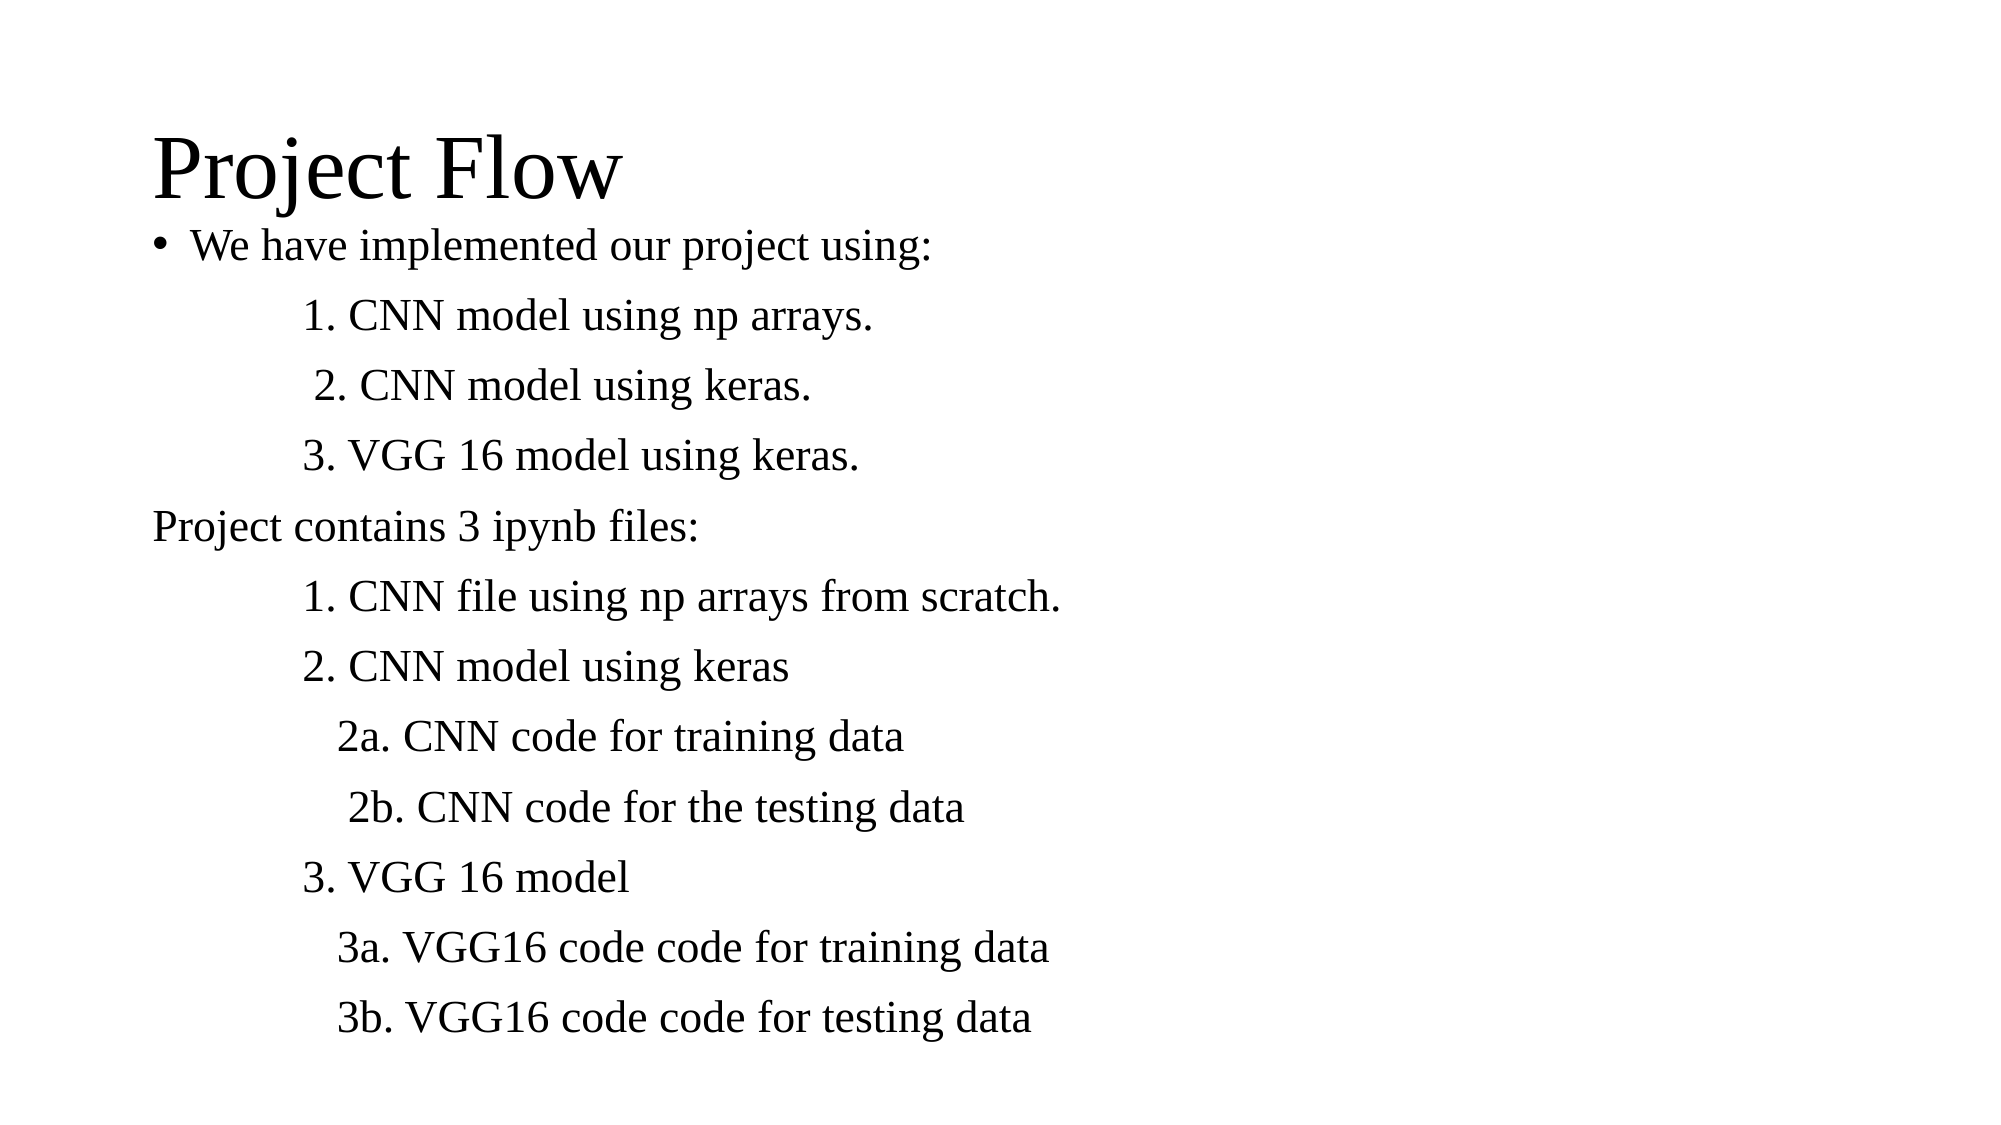

# Project Flow
We have implemented our project using:
	1. CNN model using np arrays.
              2. CNN model using keras.
	3. VGG 16 model using keras.
Project contains 3 ipynb files:
	1. CNN file using np arrays from scratch.
	2. CNN model using keras
	   2a. CNN code for training data
                 2b. CNN code for the testing data
	3. VGG 16 model
	   3a. VGG16 code code for training data
	   3b. VGG16 code code for testing data